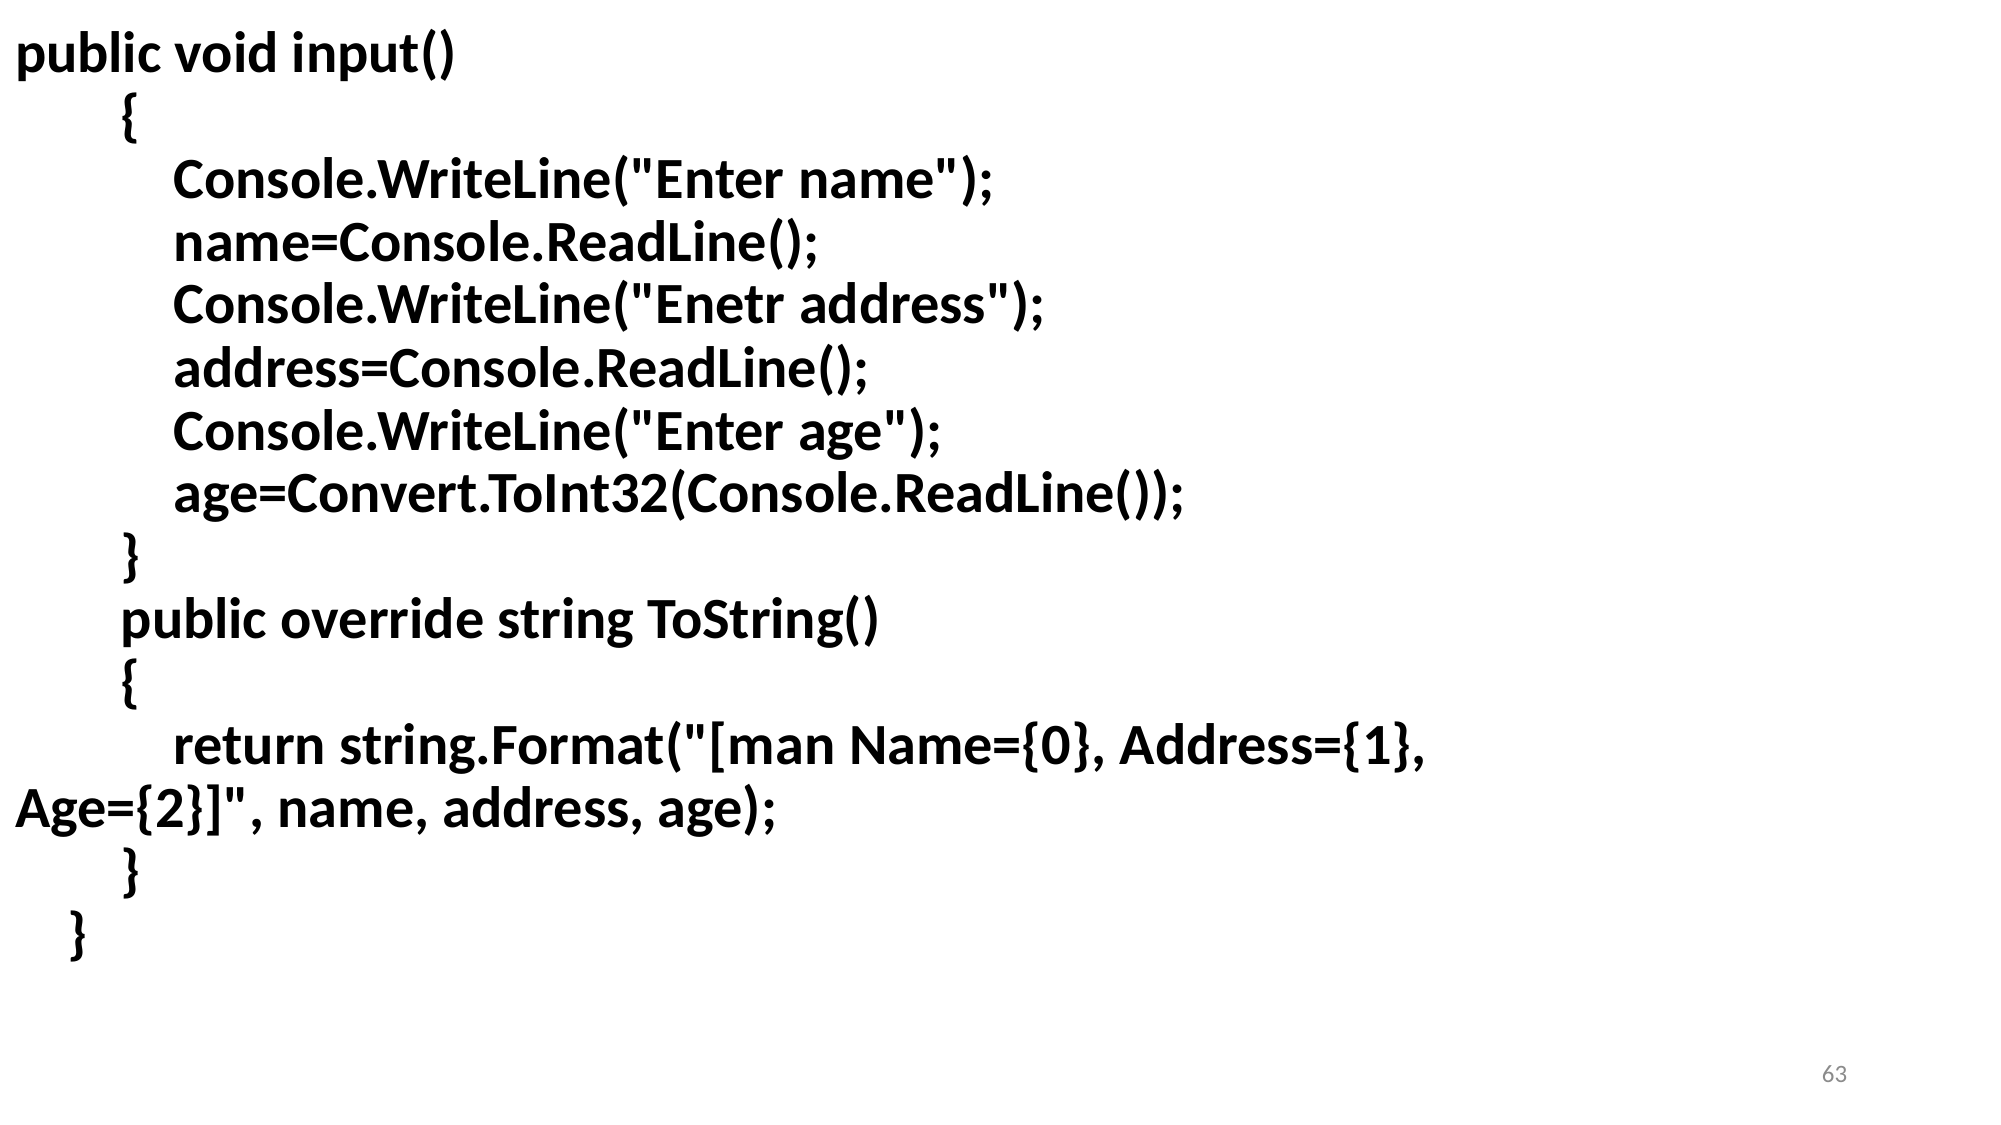

public void input()
        {
            Console.WriteLine("Enter name");
            name=Console.ReadLine();
            Console.WriteLine("Enetr address");
            address=Console.ReadLine();
            Console.WriteLine("Enter age");
            age=Convert.ToInt32(Console.ReadLine());            
        }
        public override string ToString()
        {
            return string.Format("[man Name={0}, Address={1}, Age={2}]", name, address, age);
        }                    
    }
63